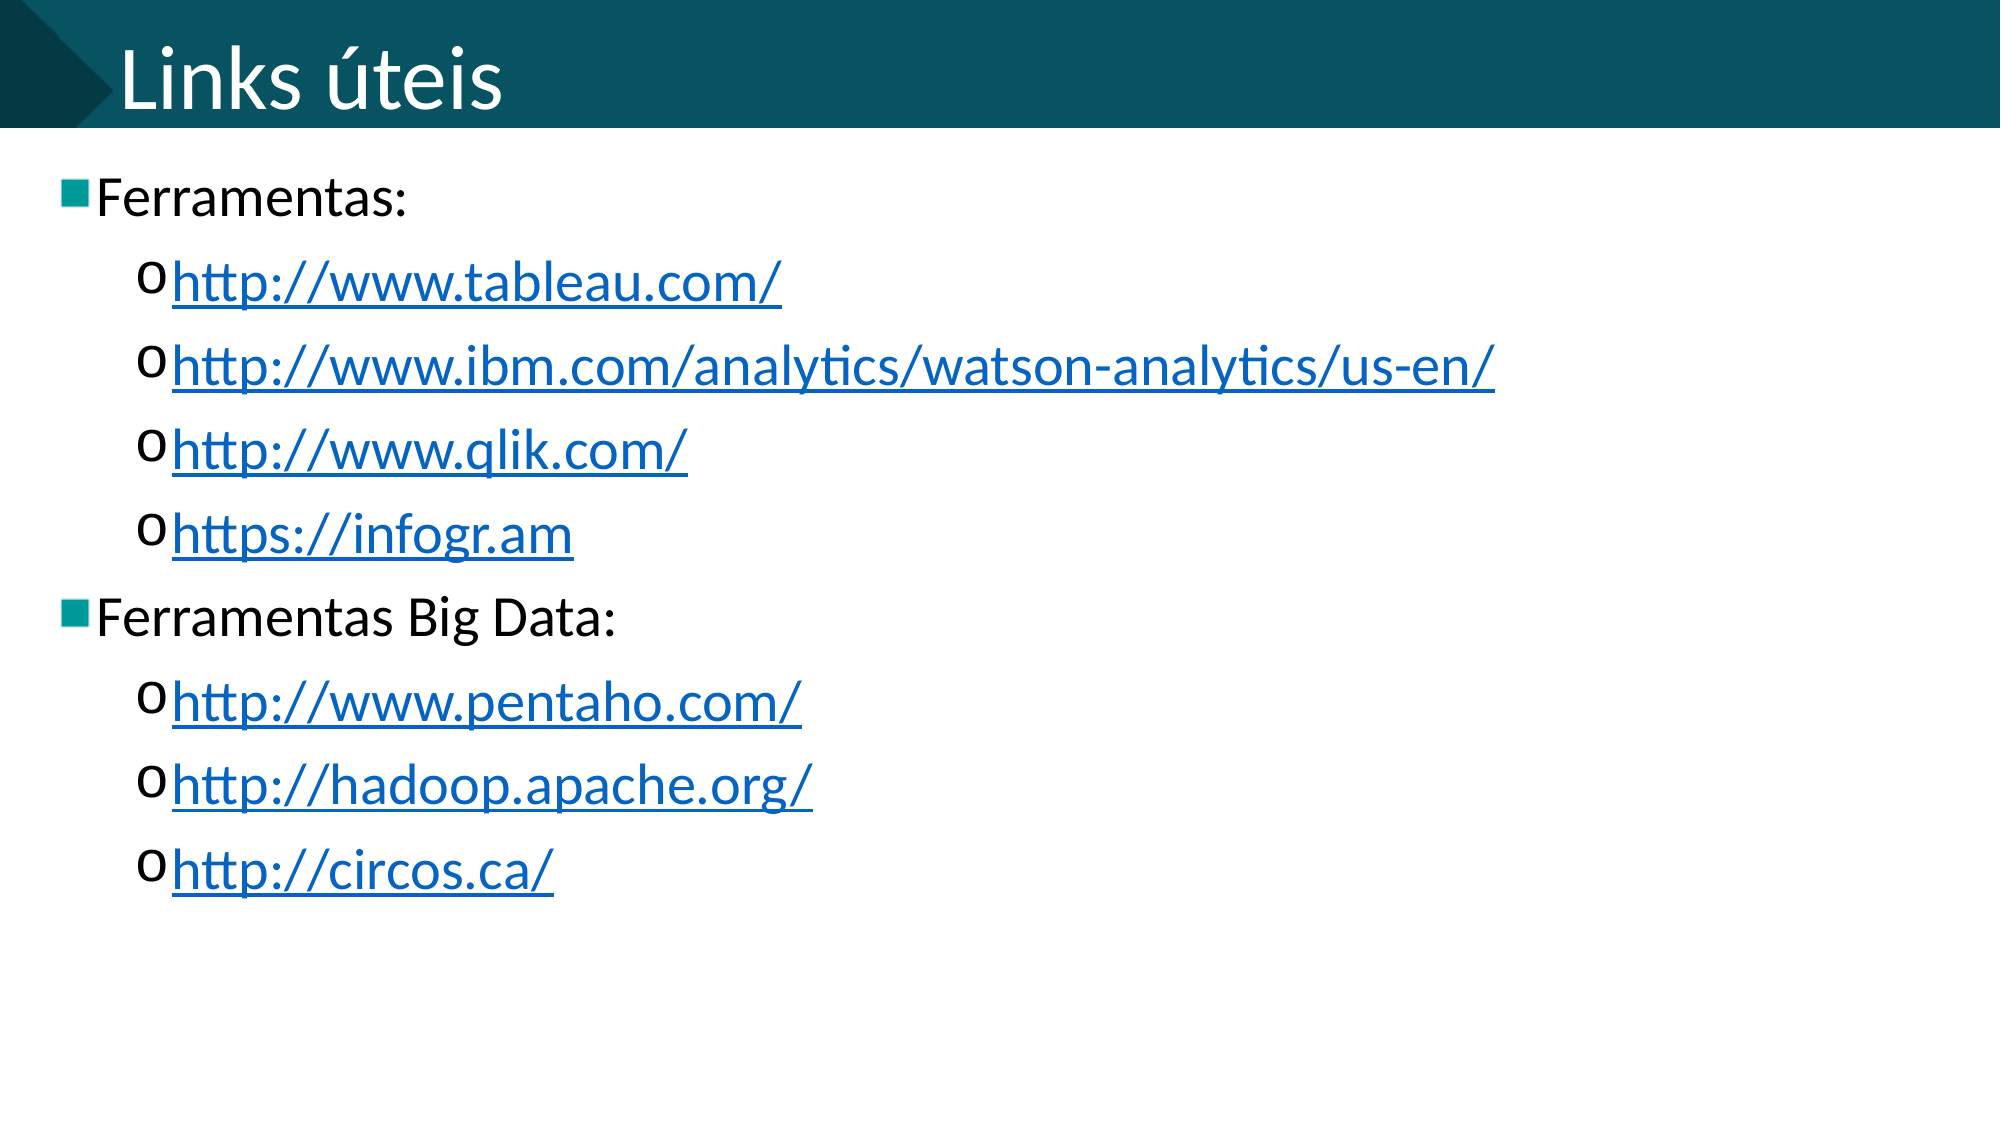

# Links úteis
Ferramentas:
http://www.tableau.com/
http://www.ibm.com/analytics/watson-analytics/us-en/
http://www.qlik.com/
https://infogr.am
Ferramentas Big Data:
http://www.pentaho.com/
http://hadoop.apache.org/
http://circos.ca/